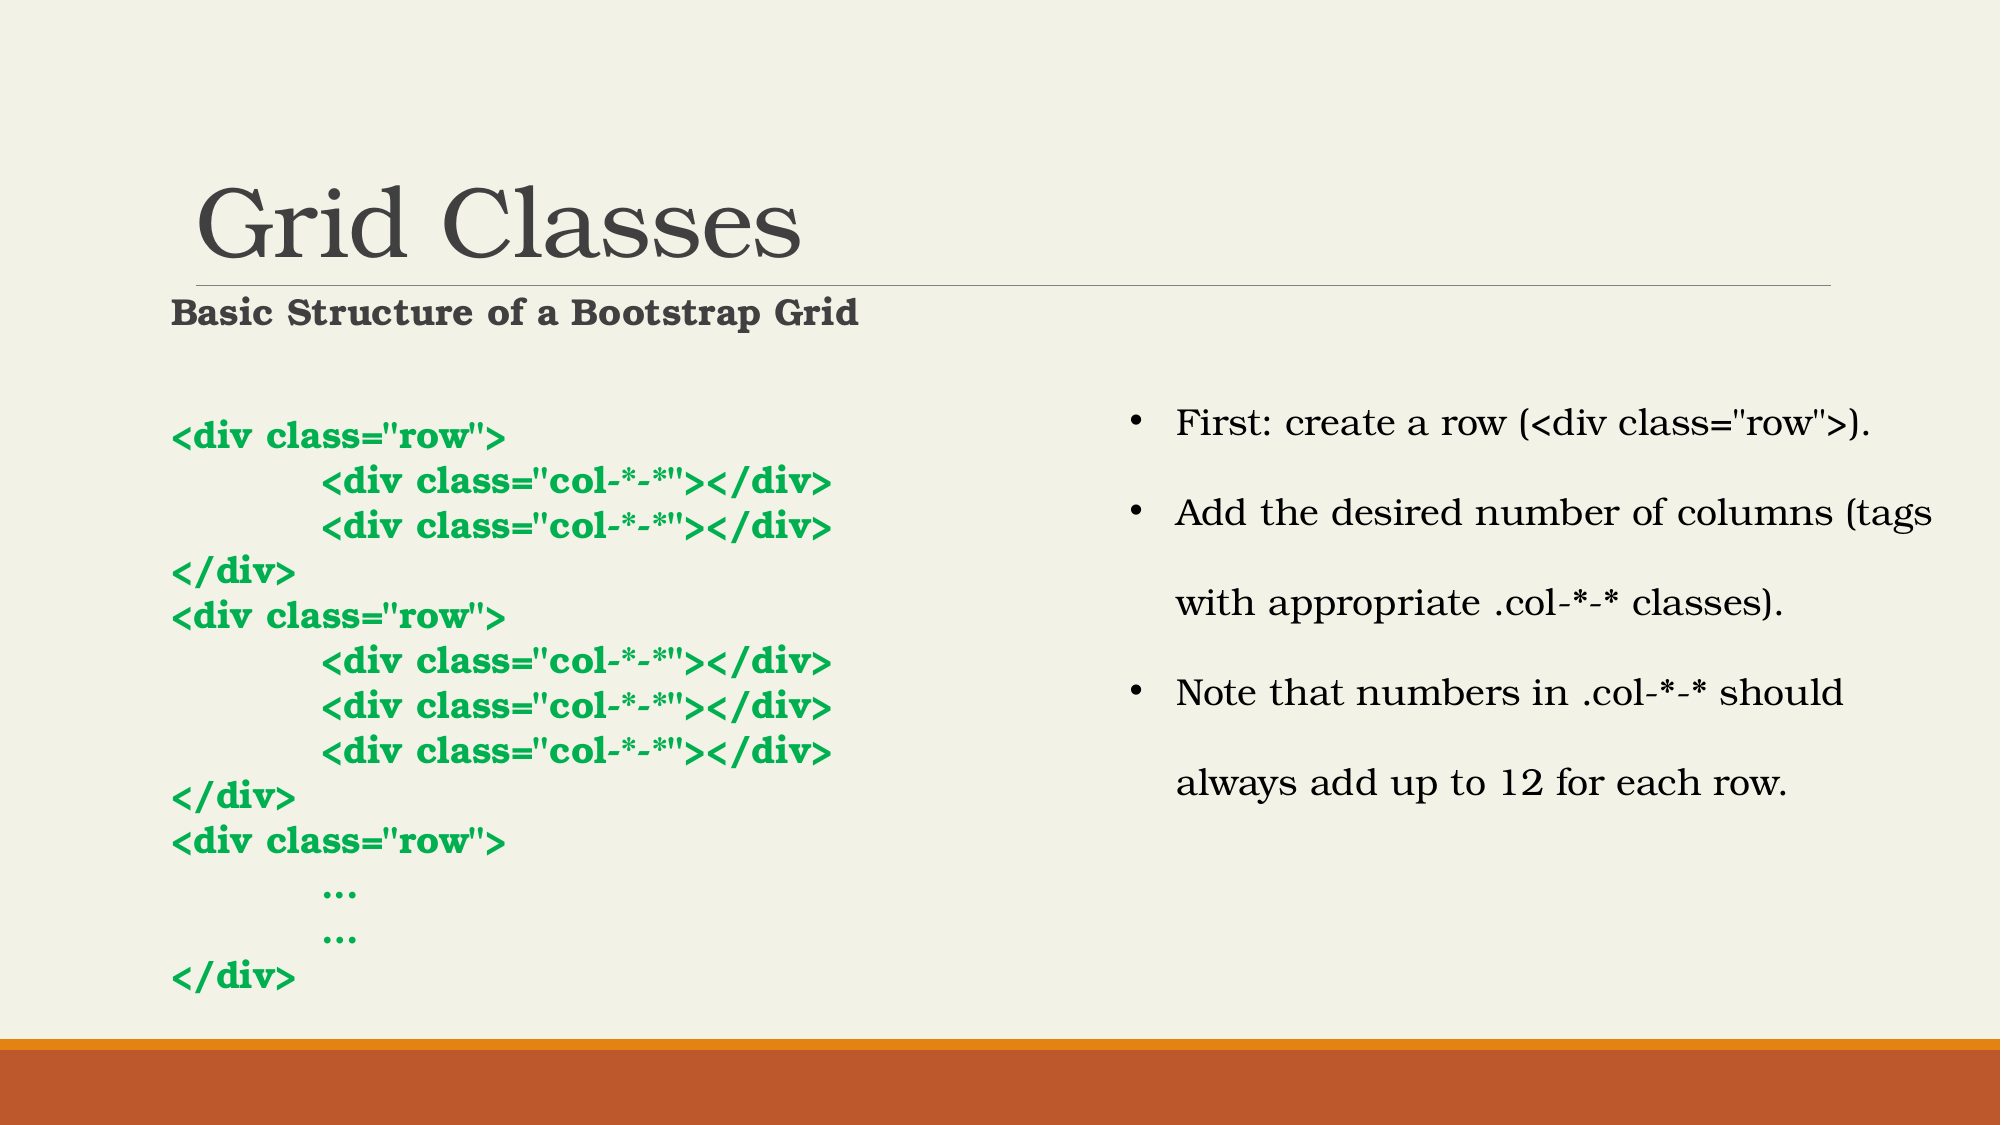

# Grid Classes
Basic Structure of a Bootstrap Grid

<div class="row">
 	<div class="col-*-*"></div>
  	<div class="col-*-*"></div>
</div>
<div class="row">
  	<div class="col-*-*"></div>
  	<div class="col-*-*"></div>
  	<div class="col-*-*"></div>
</div>
<div class="row">
  	...
	…
</div>
First: create a row (<div class="row">).
Add the desired number of columns (tags with appropriate .col-*-* classes).
Note that numbers in .col-*-* should always add up to 12 for each row.